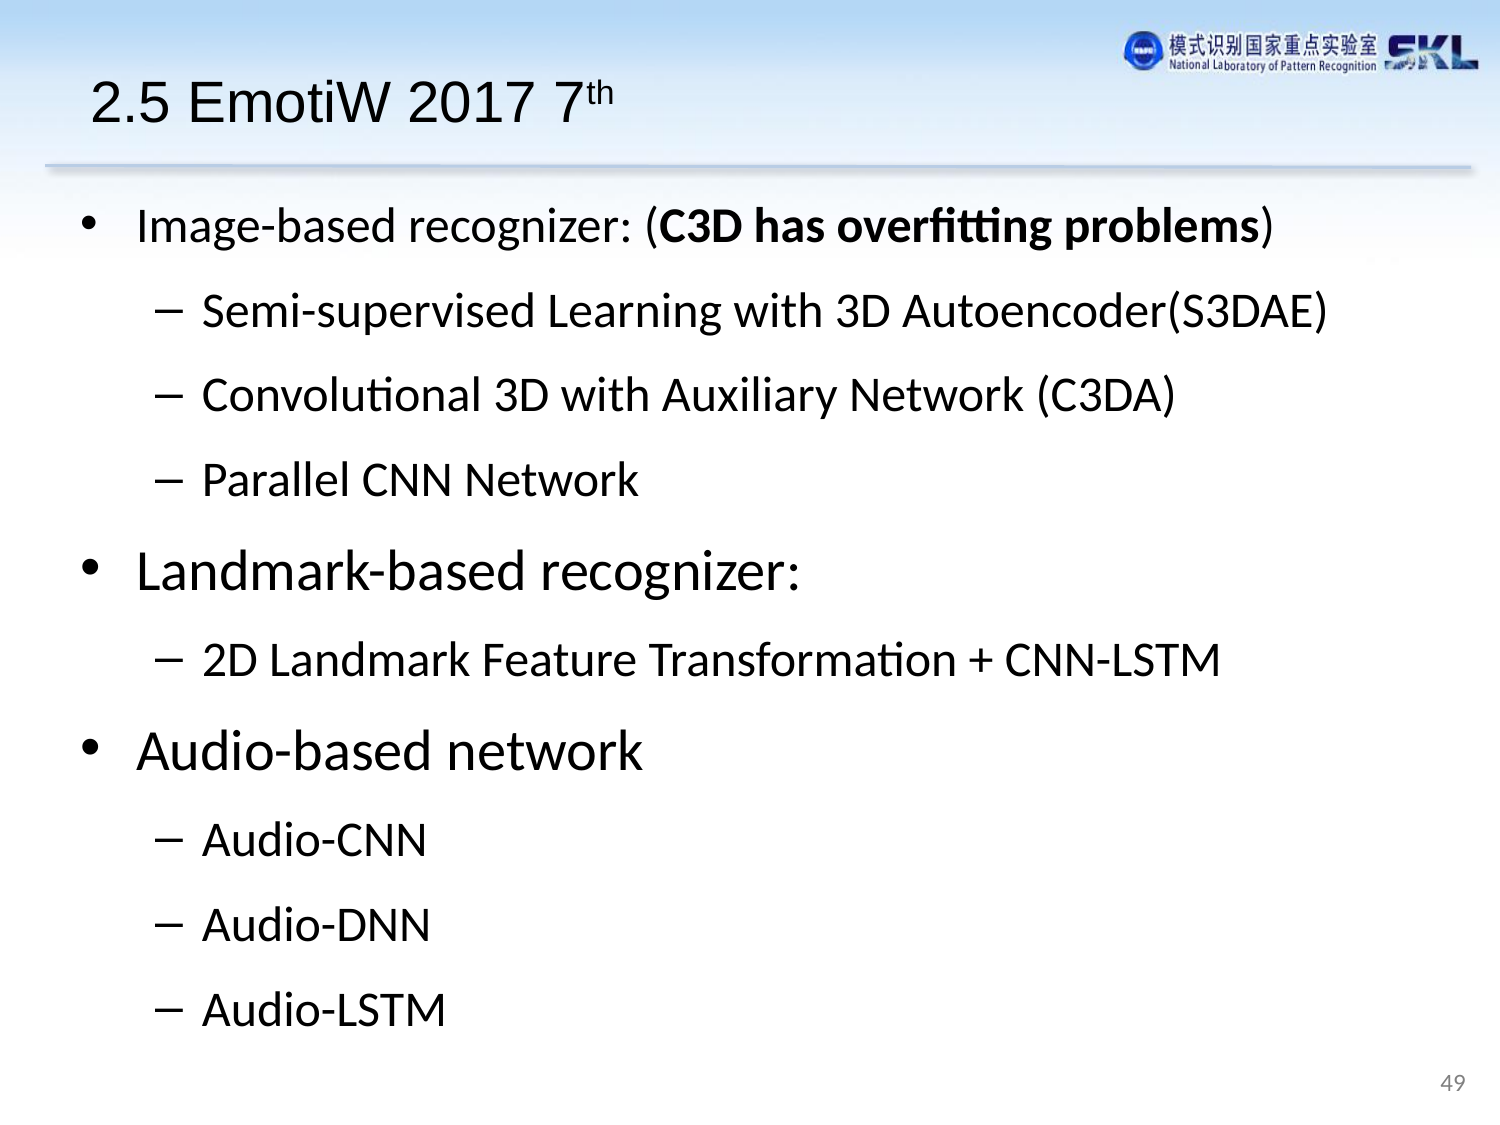

# 2.5 EmotiW 2017 7th
Image-based recognizer: (C3D has overfitting problems)
Semi-supervised Learning with 3D Autoencoder(S3DAE)
Convolutional 3D with Auxiliary Network (C3DA)
Parallel CNN Network
Landmark-based recognizer:
2D Landmark Feature Transformation + CNN-LSTM
Audio-based network
Audio-CNN
Audio-DNN
Audio-LSTM
49